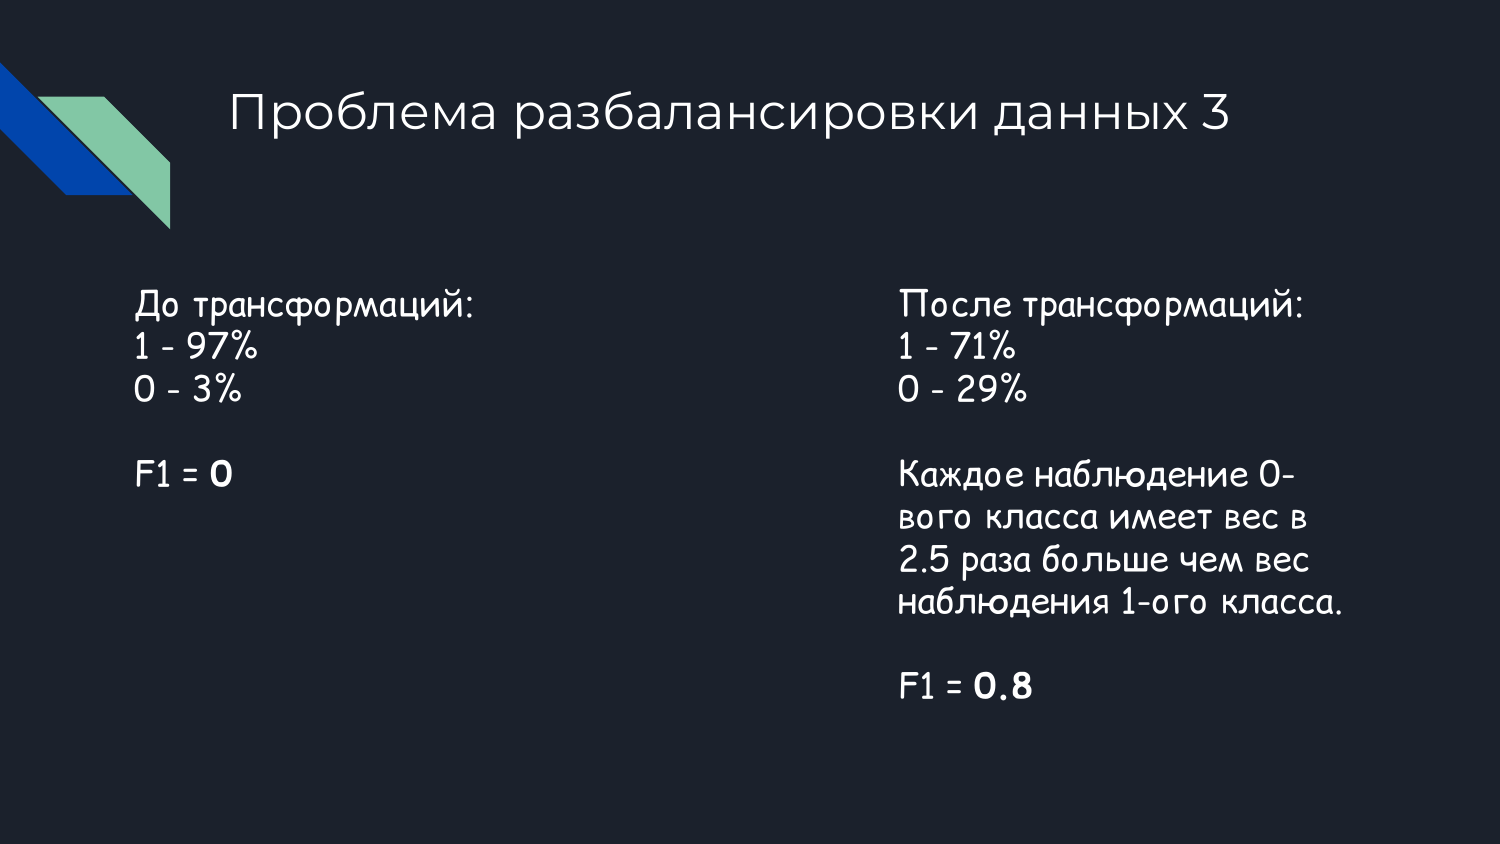

# Проблема разбалансировки данных 3

До трансформаций:
1 - 97%
0 - 3%

F1 = 0
После трансформаций:
1 - 71%
0 - 29%

Каждое наблюдение 0-вого класса имеет вес в 2.5 раза больше чем вес наблюдения 1-ого класса.

F1 = 0.8